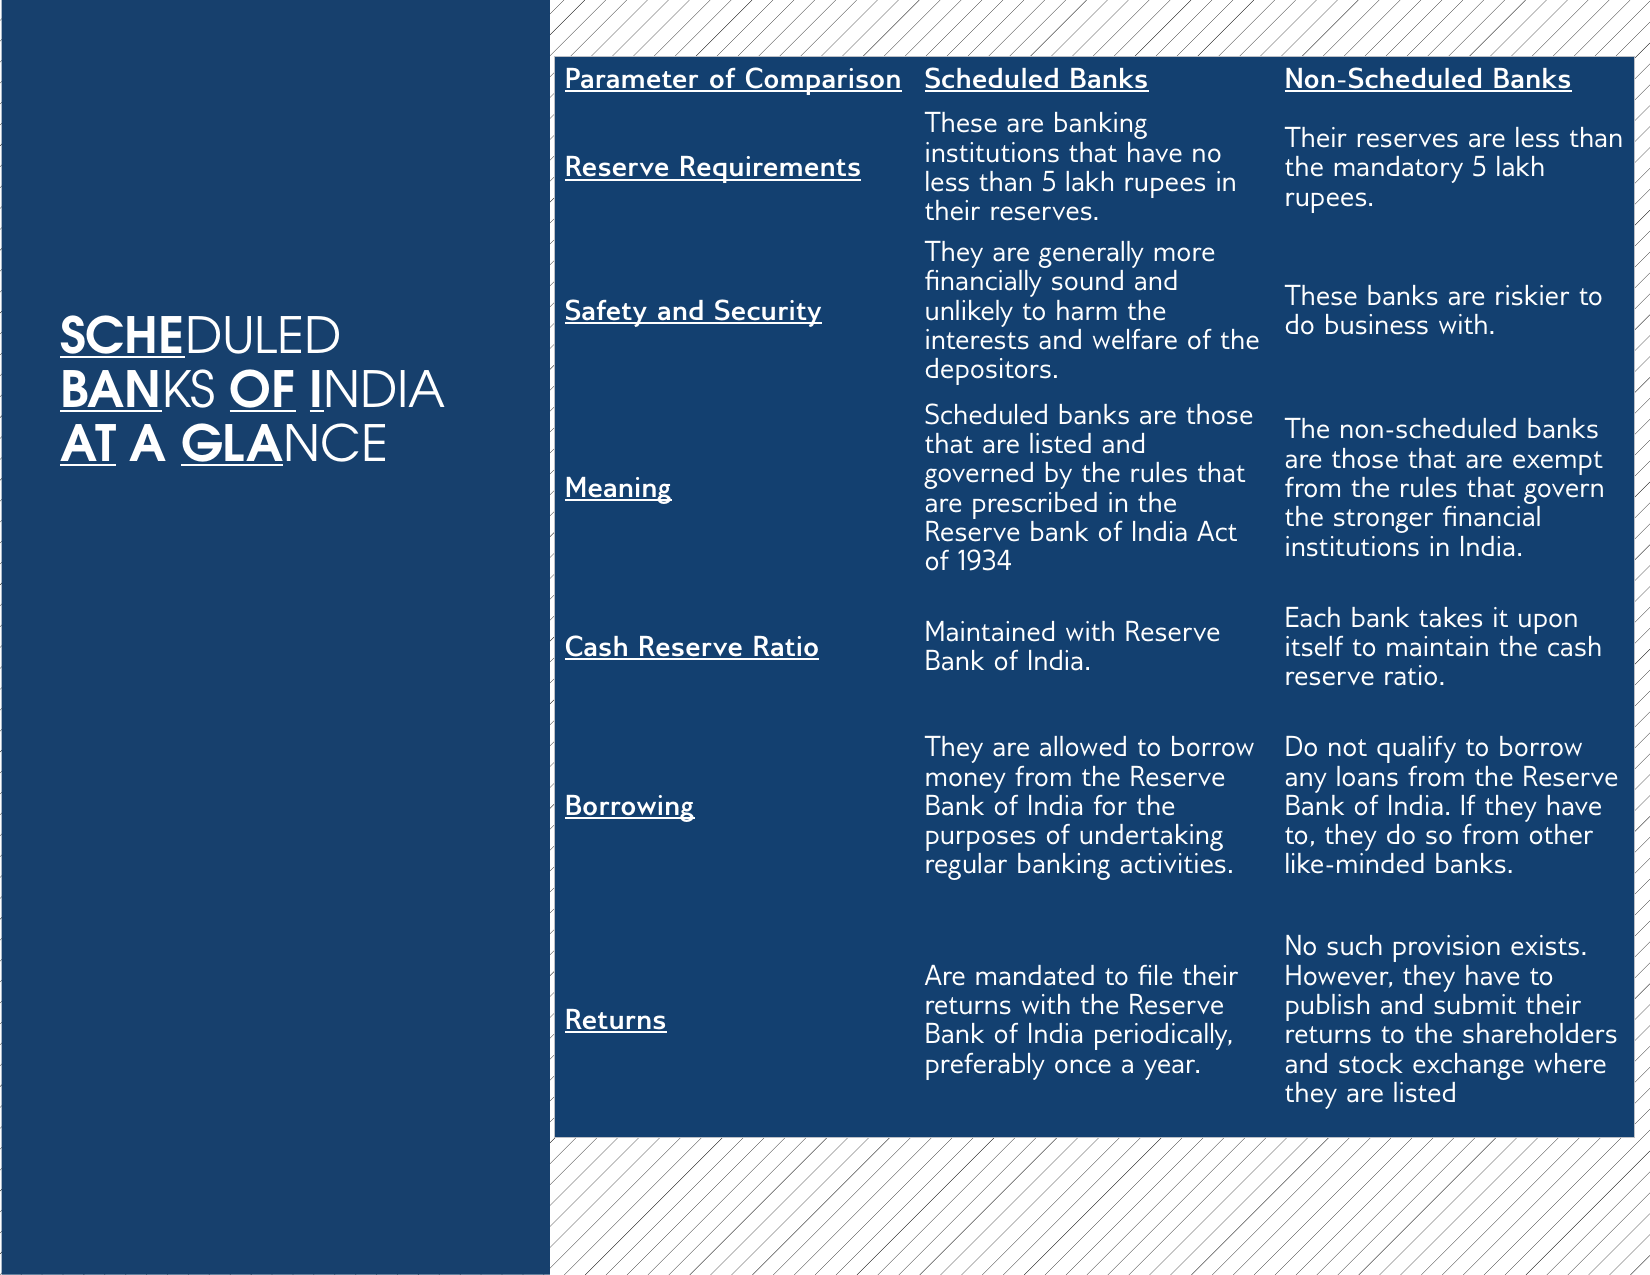

| Parameter of Comparison | Scheduled Banks | Non-Scheduled Banks |
| --- | --- | --- |
| Reserve Requirements | These are banking institutions that have no less than 5 lakh rupees in their reserves. | Their reserves are less than the mandatory 5 lakh rupees. |
| Safety and Security | They are generally more financially sound and unlikely to harm the interests and welfare of the depositors. | These banks are riskier to do business with. |
| Meaning | Scheduled banks are those that are listed and governed by the rules that are prescribed in the Reserve bank of India Act of 1934 | The non-scheduled banks are those that are exempt from the rules that govern the stronger financial institutions in India. |
| Cash Reserve Ratio | Maintained with Reserve Bank of India. | Each bank takes it upon itself to maintain the cash reserve ratio. |
| Borrowing | They are allowed to borrow money from the Reserve Bank of India for the purposes of undertaking regular banking activities. | Do not qualify to borrow any loans from the Reserve Bank of India. If they have to, they do so from other like-minded banks. |
| Returns | Are mandated to file their returns with the Reserve Bank of India periodically, preferably once a year. | No such provision exists. However, they have to publish and submit their returns to the shareholders and stock exchange where they are listed |
SCHEDULED BANKS OF INDIA
AT A GLANCE